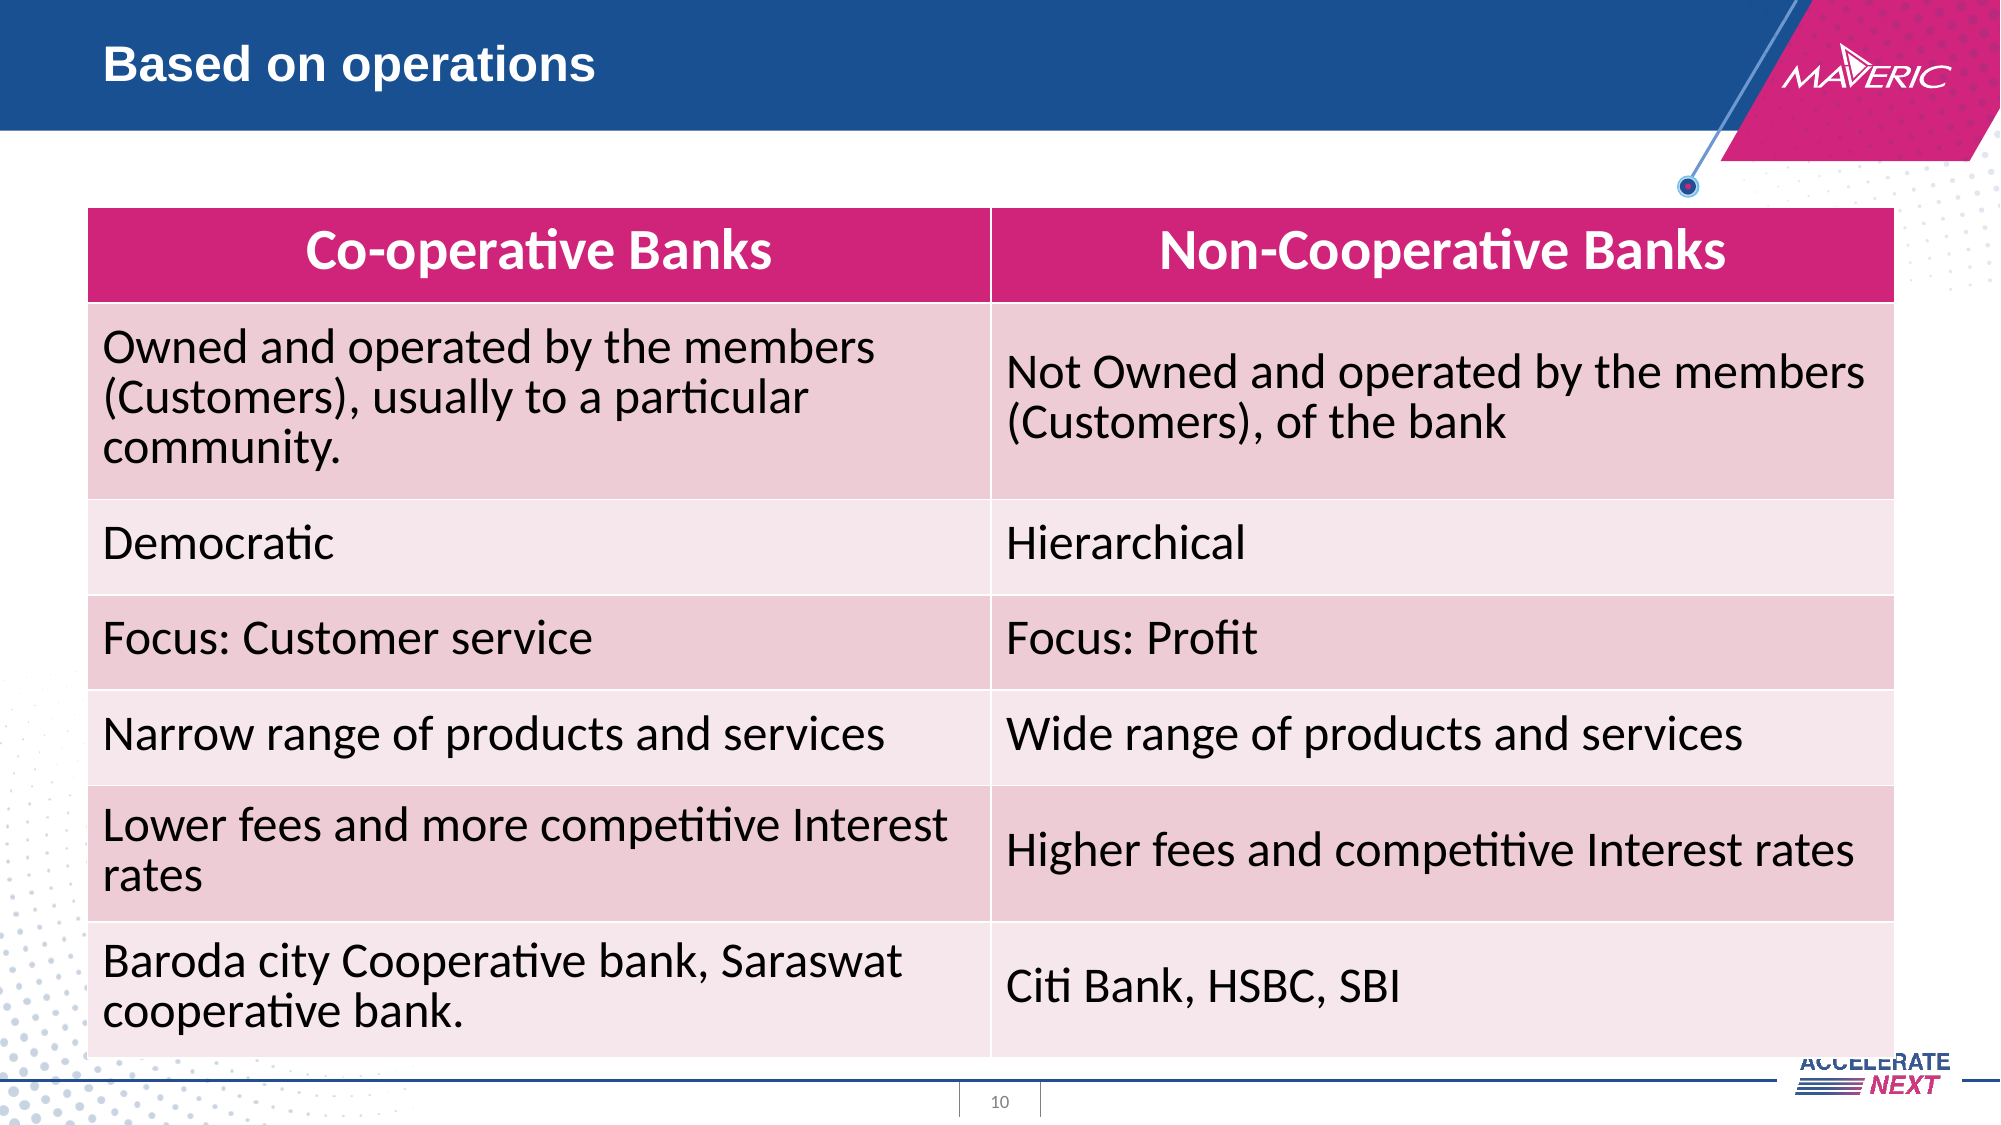

# Based on operations
| Co-operative Banks | Non-Cooperative Banks |
| --- | --- |
| Owned and operated by the members (Customers), usually to a particular community. | Not Owned and operated by the members (Customers), of the bank |
| Democratic | Hierarchical |
| Focus: Customer service | Focus: Profit |
| Narrow range of products and services | Wide range of products and services |
| Lower fees and more competitive Interest rates | Higher fees and competitive Interest rates |
| Baroda city Cooperative bank, Saraswat cooperative bank. | Citi Bank, HSBC, SBI |
10